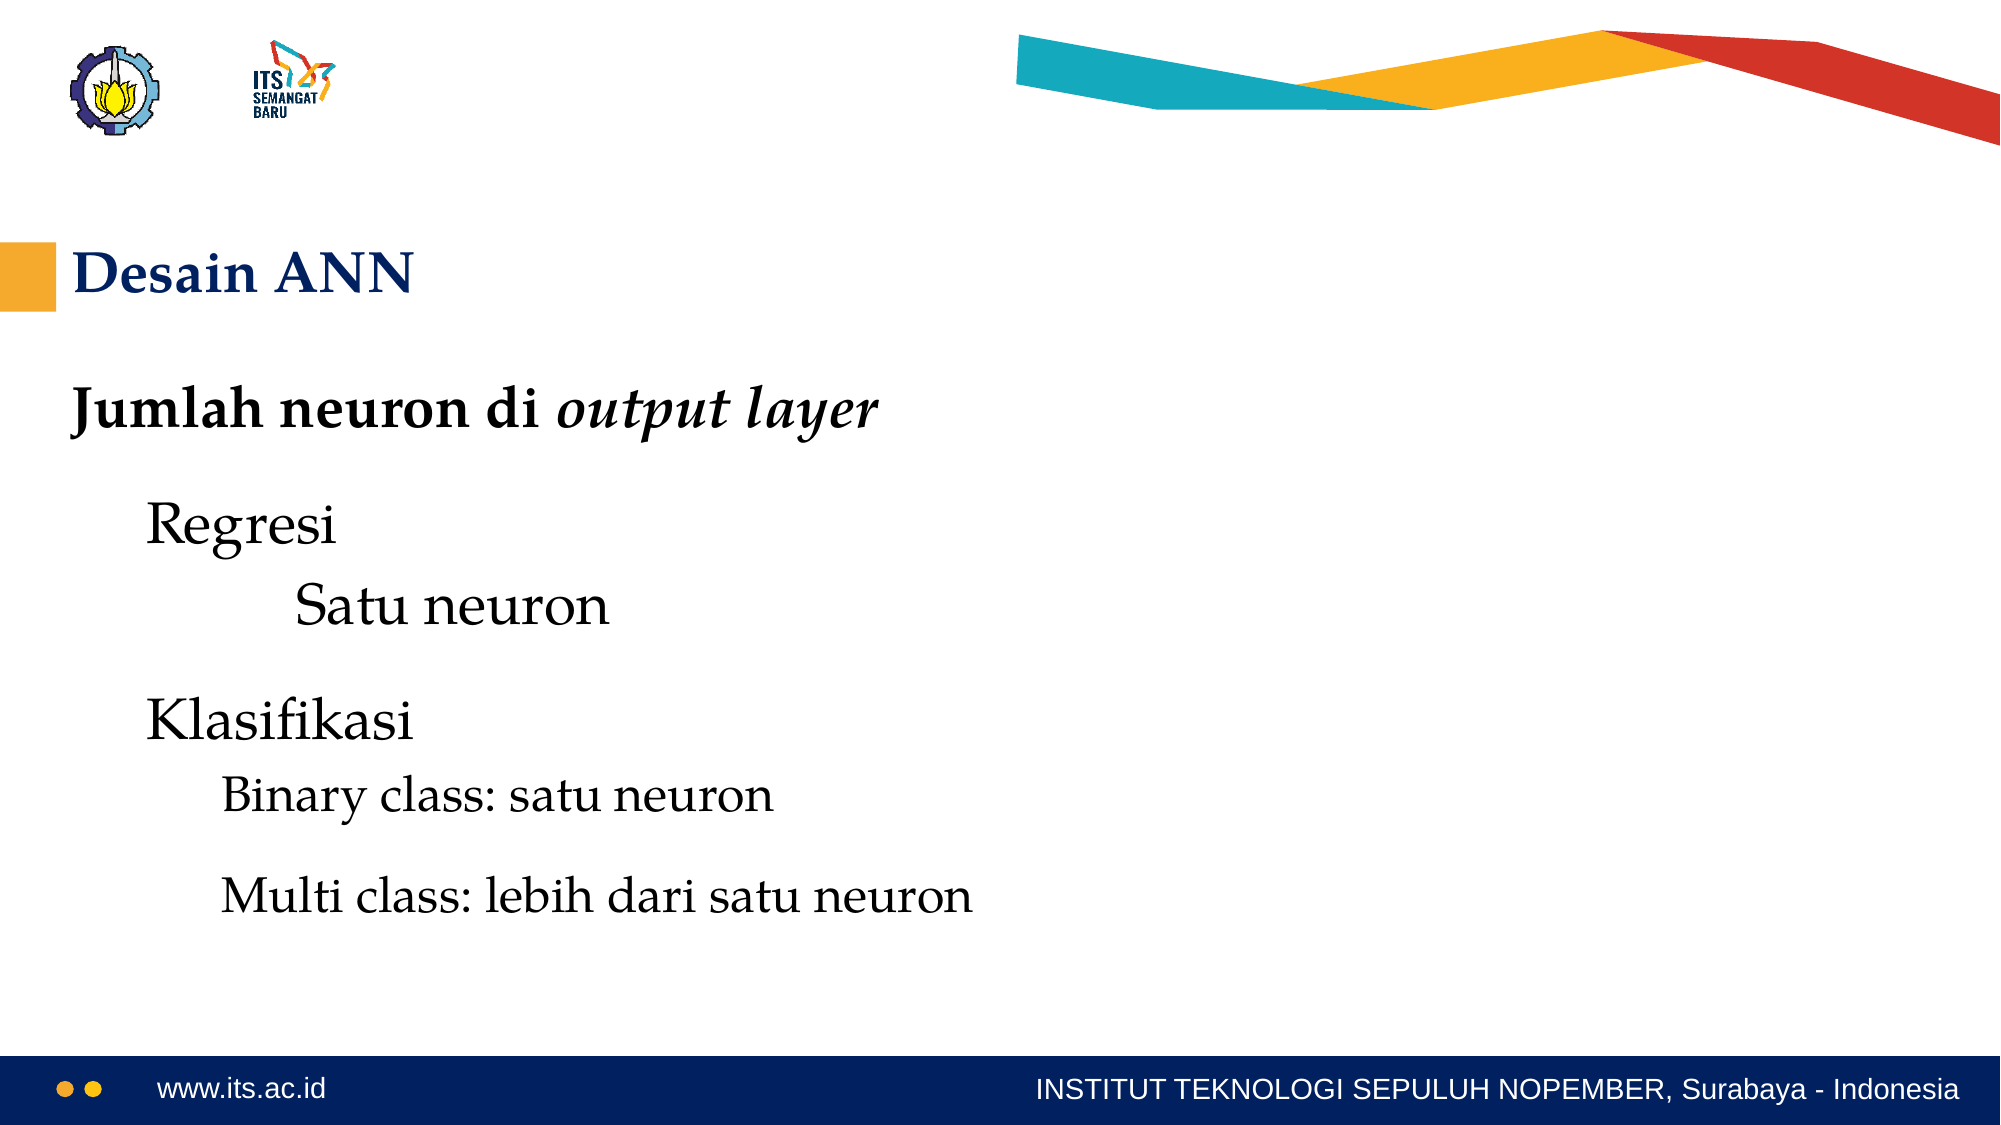

# Desain ANN
Jumlah neuron di output layer
Regresi
	Satu neuron
Klasifikasi
Binary class: satu neuron
Multi class: lebih dari satu neuron